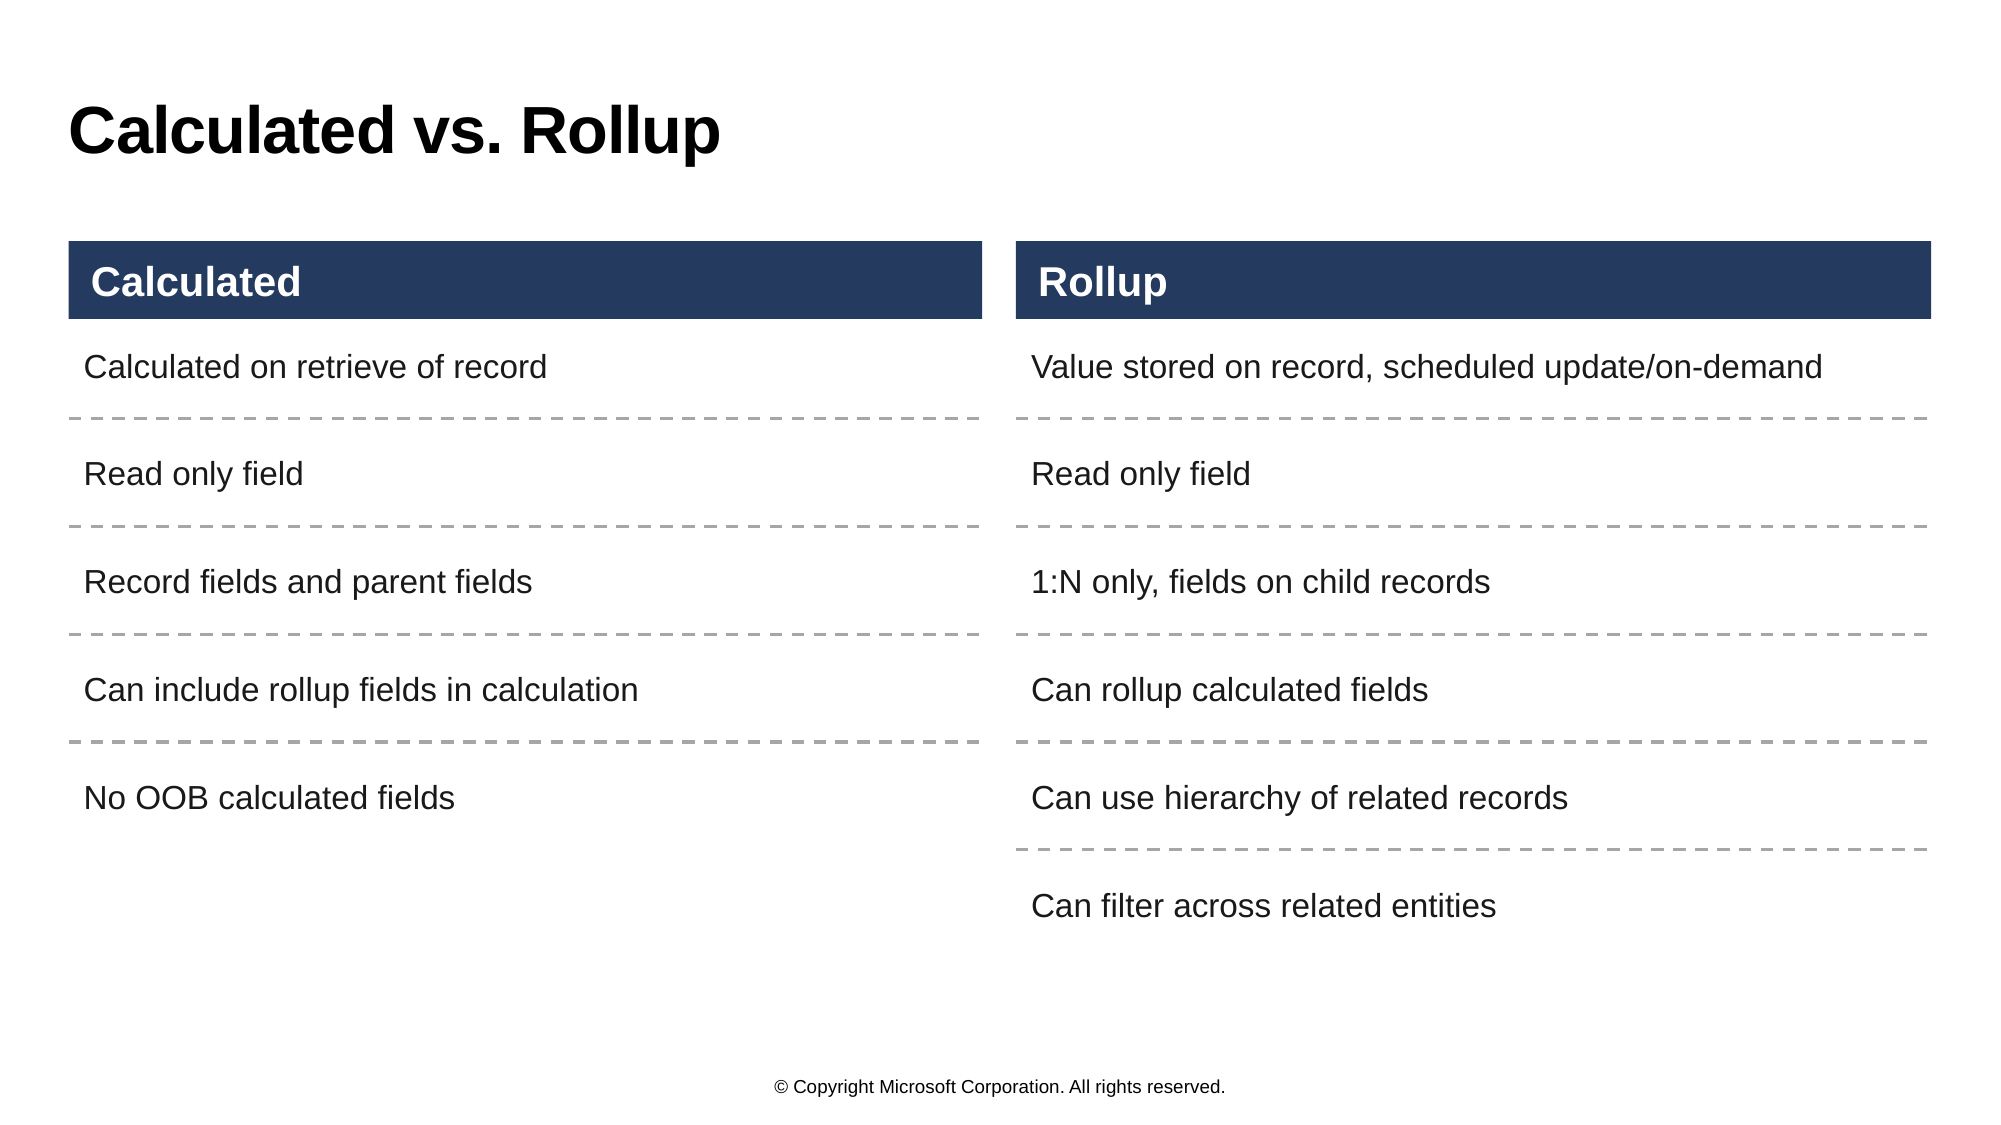

# Calculated vs. Rollup
Calculated
Rollup
Calculated on retrieve of record
Value stored on record, scheduled update/on-demand
Read only field
Read only field
Record fields and parent fields
1:N only, fields on child records
Can include rollup fields in calculation
Can rollup calculated fields
No OOB calculated fields
Can use hierarchy of related records
Can filter across related entities